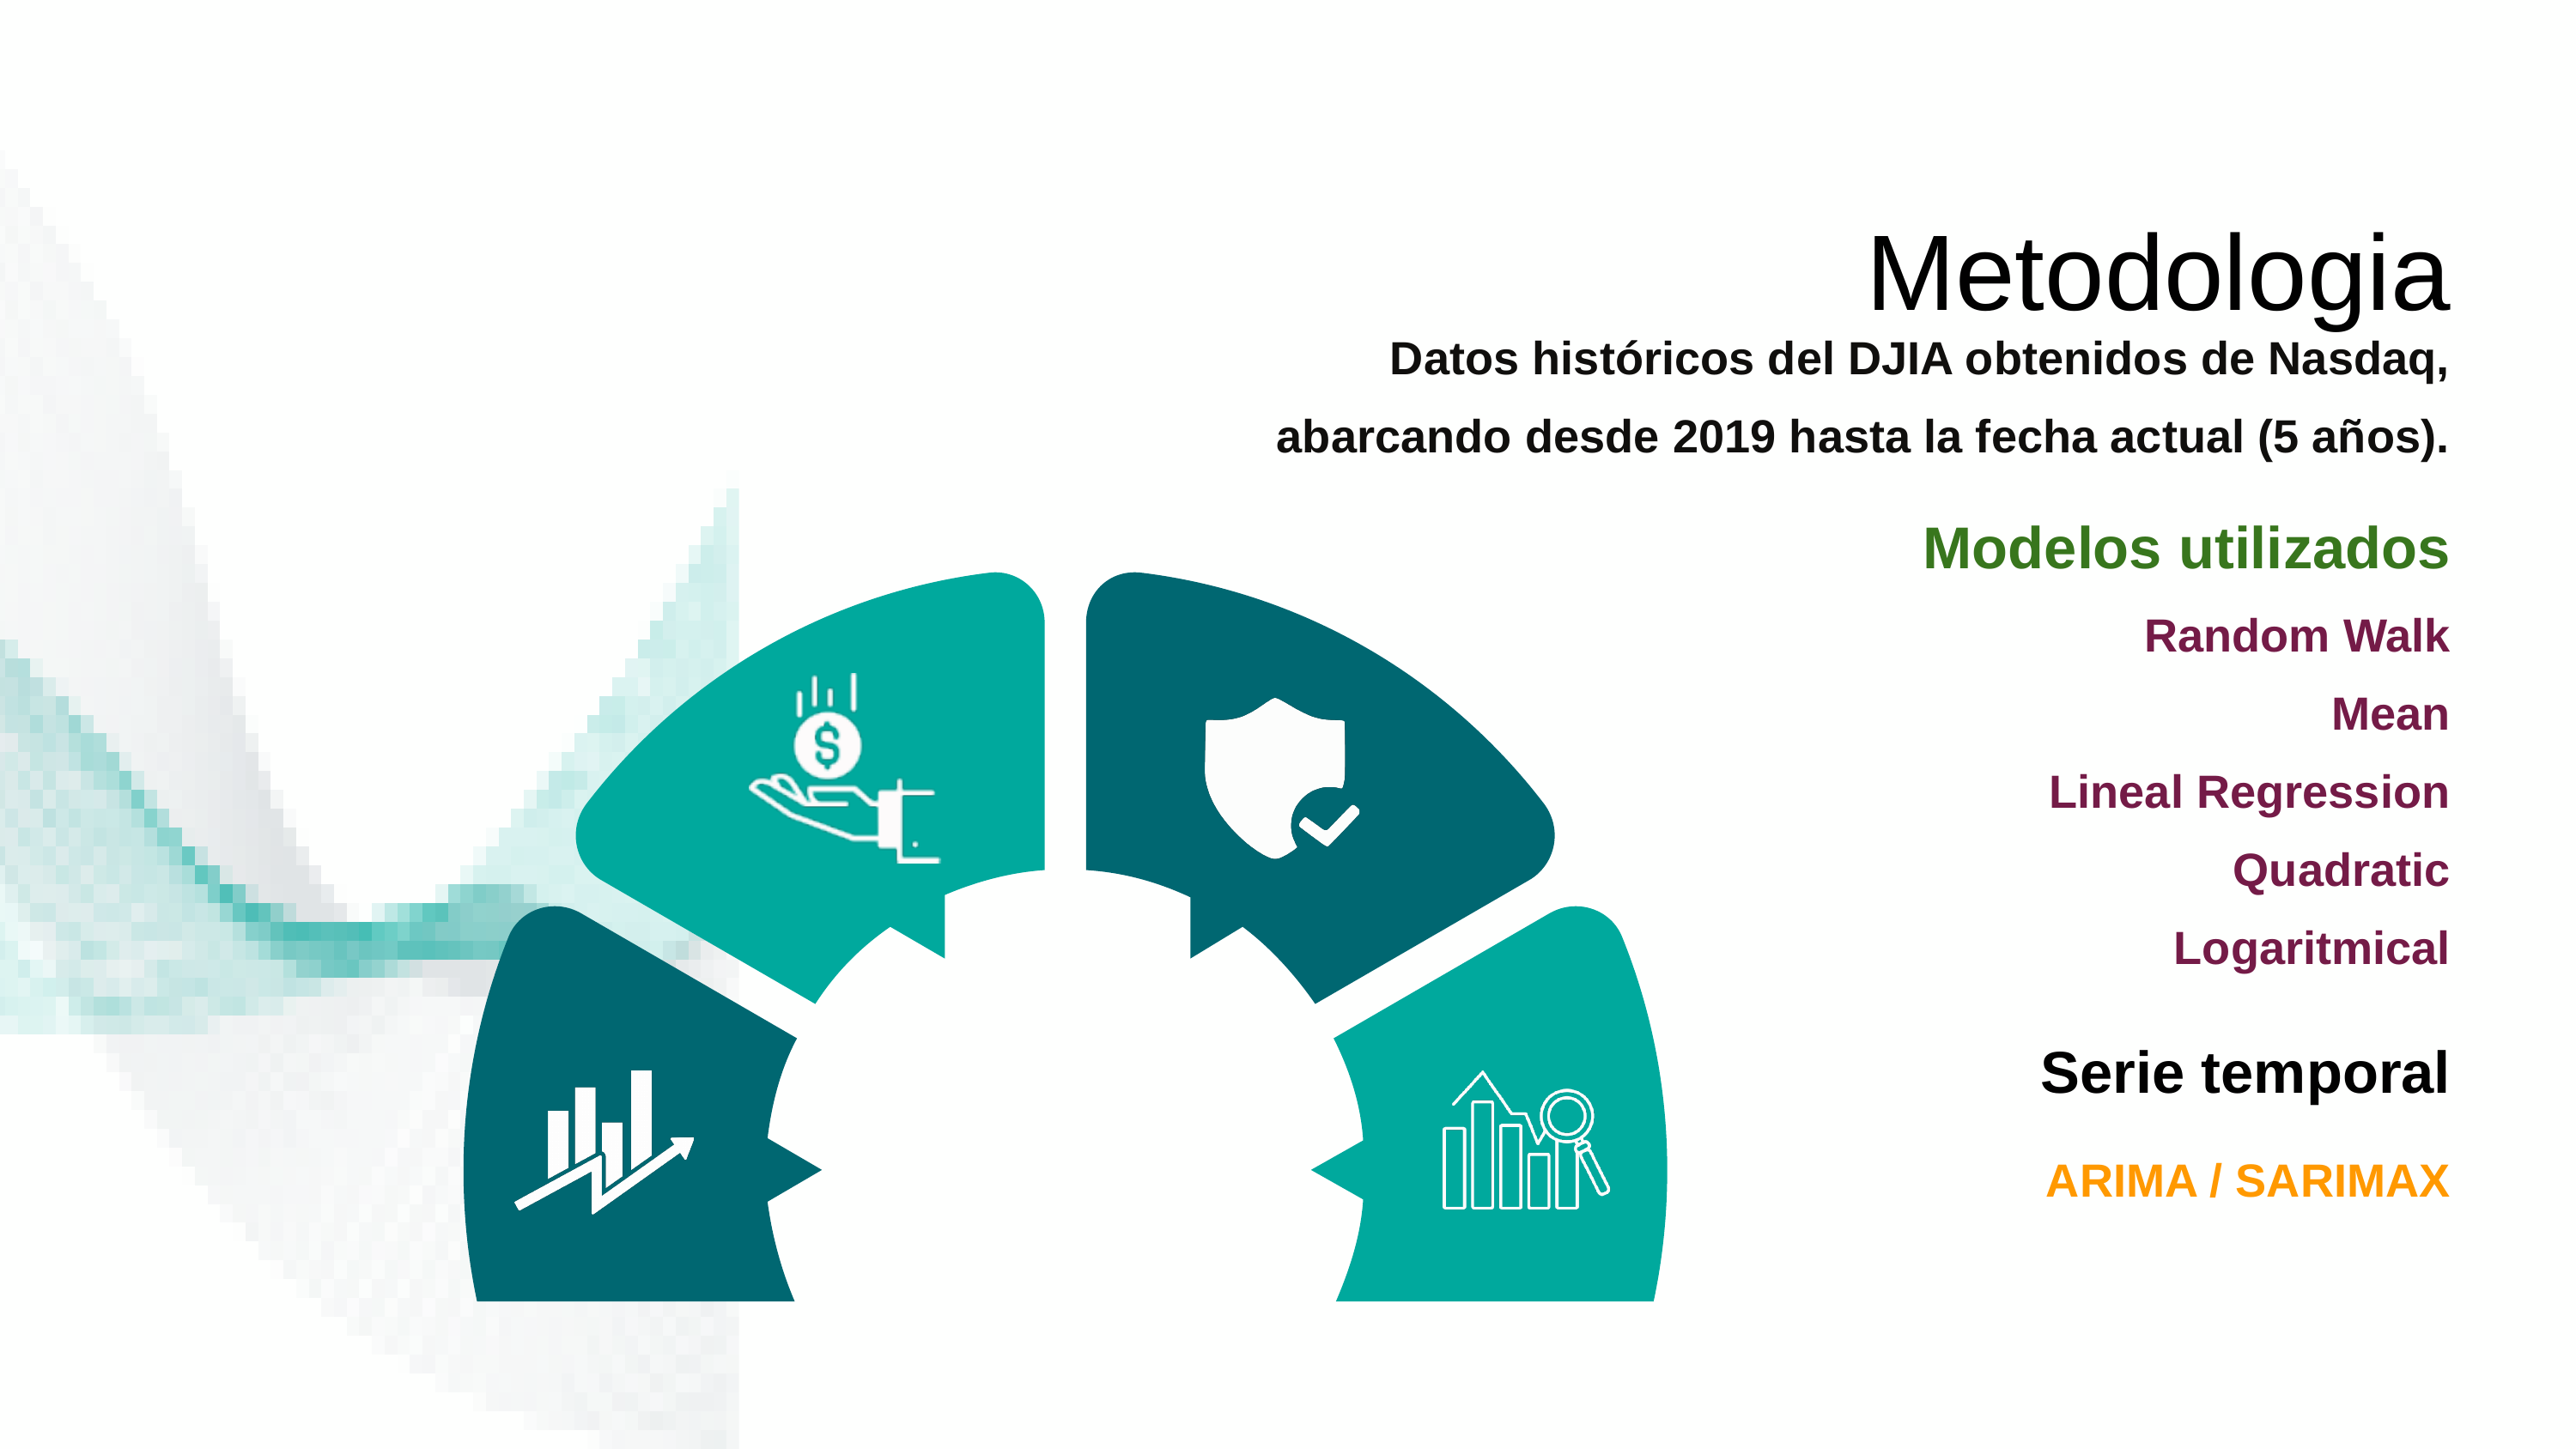

Metodologia
Datos históricos del DJIA obtenidos de Nasdaq, abarcando desde 2019 hasta la fecha actual (5 años).
Modelos utilizados

Random Walk
Mean
Lineal Regression
Quadratic
Logaritmical

Serie temporal

ARIMA / SARIMAX